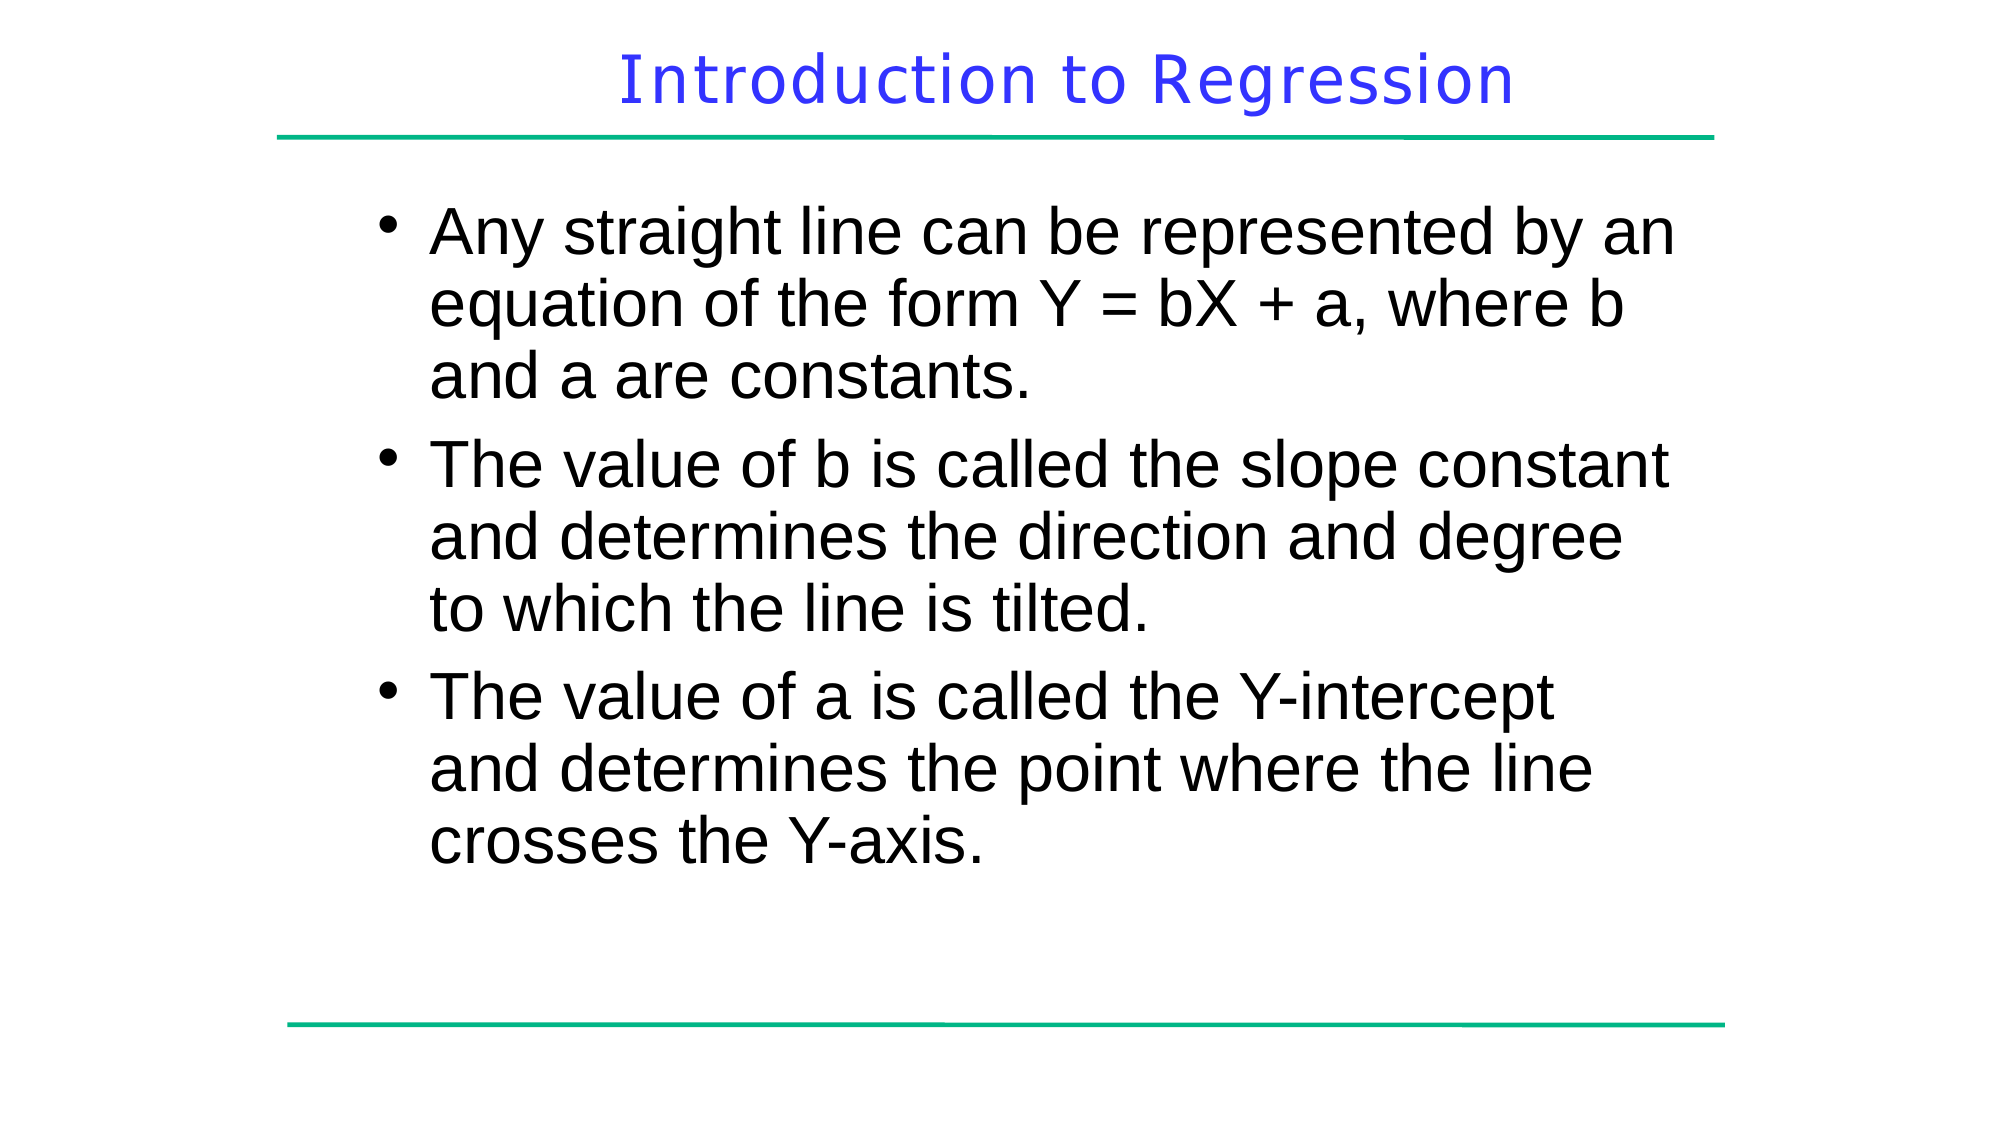

Introduction to Regression

Any straight line can be represented by an equation of the form Y = bX + a, where b and a are constants.
The value of b is called the slope constant and determines the direction and degree to which the line is tilted.
The value of a is called the Y-intercept and determines the point where the line crosses the Y-axis.
3